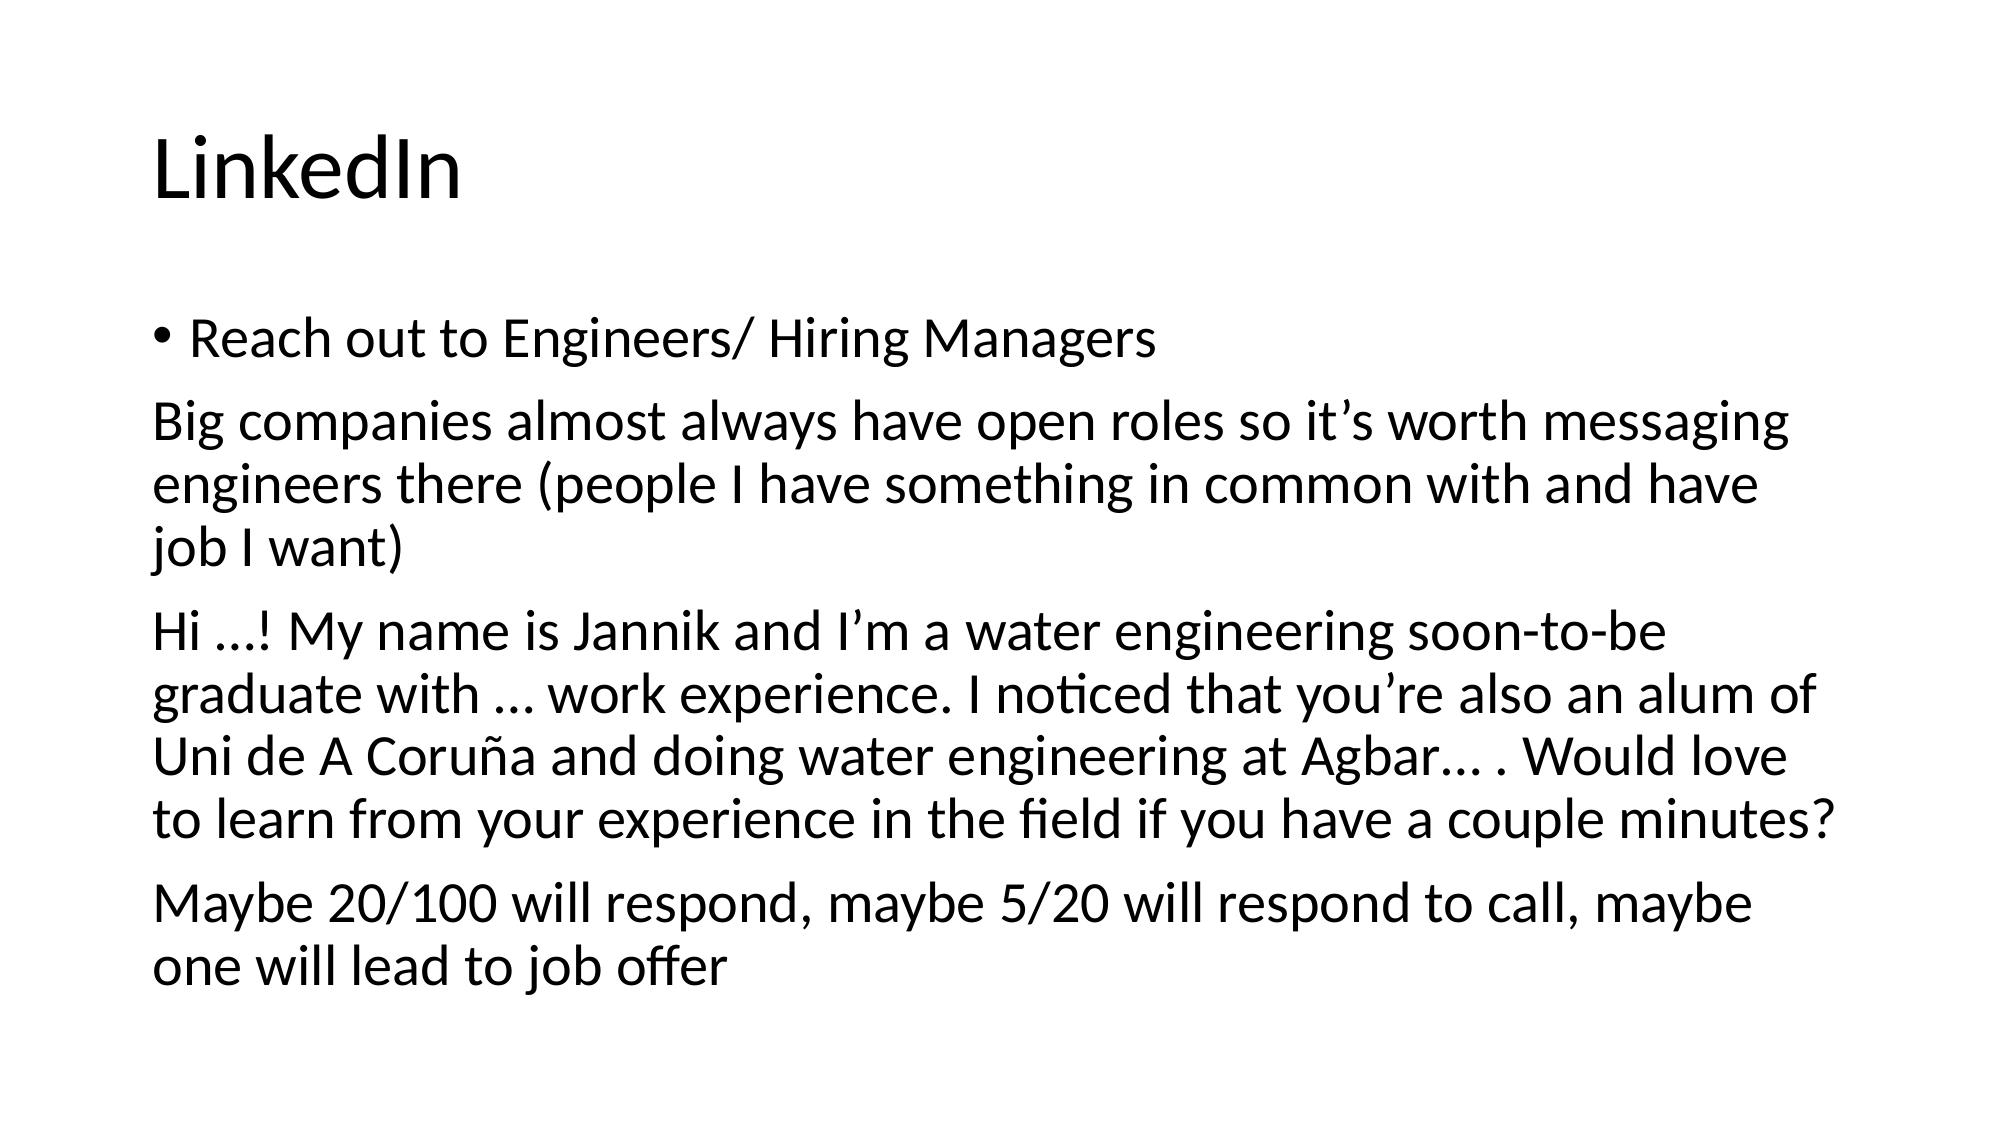

# LinkedIn
Reach out to Engineers/ Hiring Managers
Big companies almost always have open roles so it’s worth messaging engineers there (people I have something in common with and have job I want)
Hi …! My name is Jannik and I’m a water engineering soon-to-be graduate with … work experience. I noticed that you’re also an alum of Uni de A Coruña and doing water engineering at Agbar… . Would love to learn from your experience in the field if you have a couple minutes?
Maybe 20/100 will respond, maybe 5/20 will respond to call, maybe one will lead to job offer